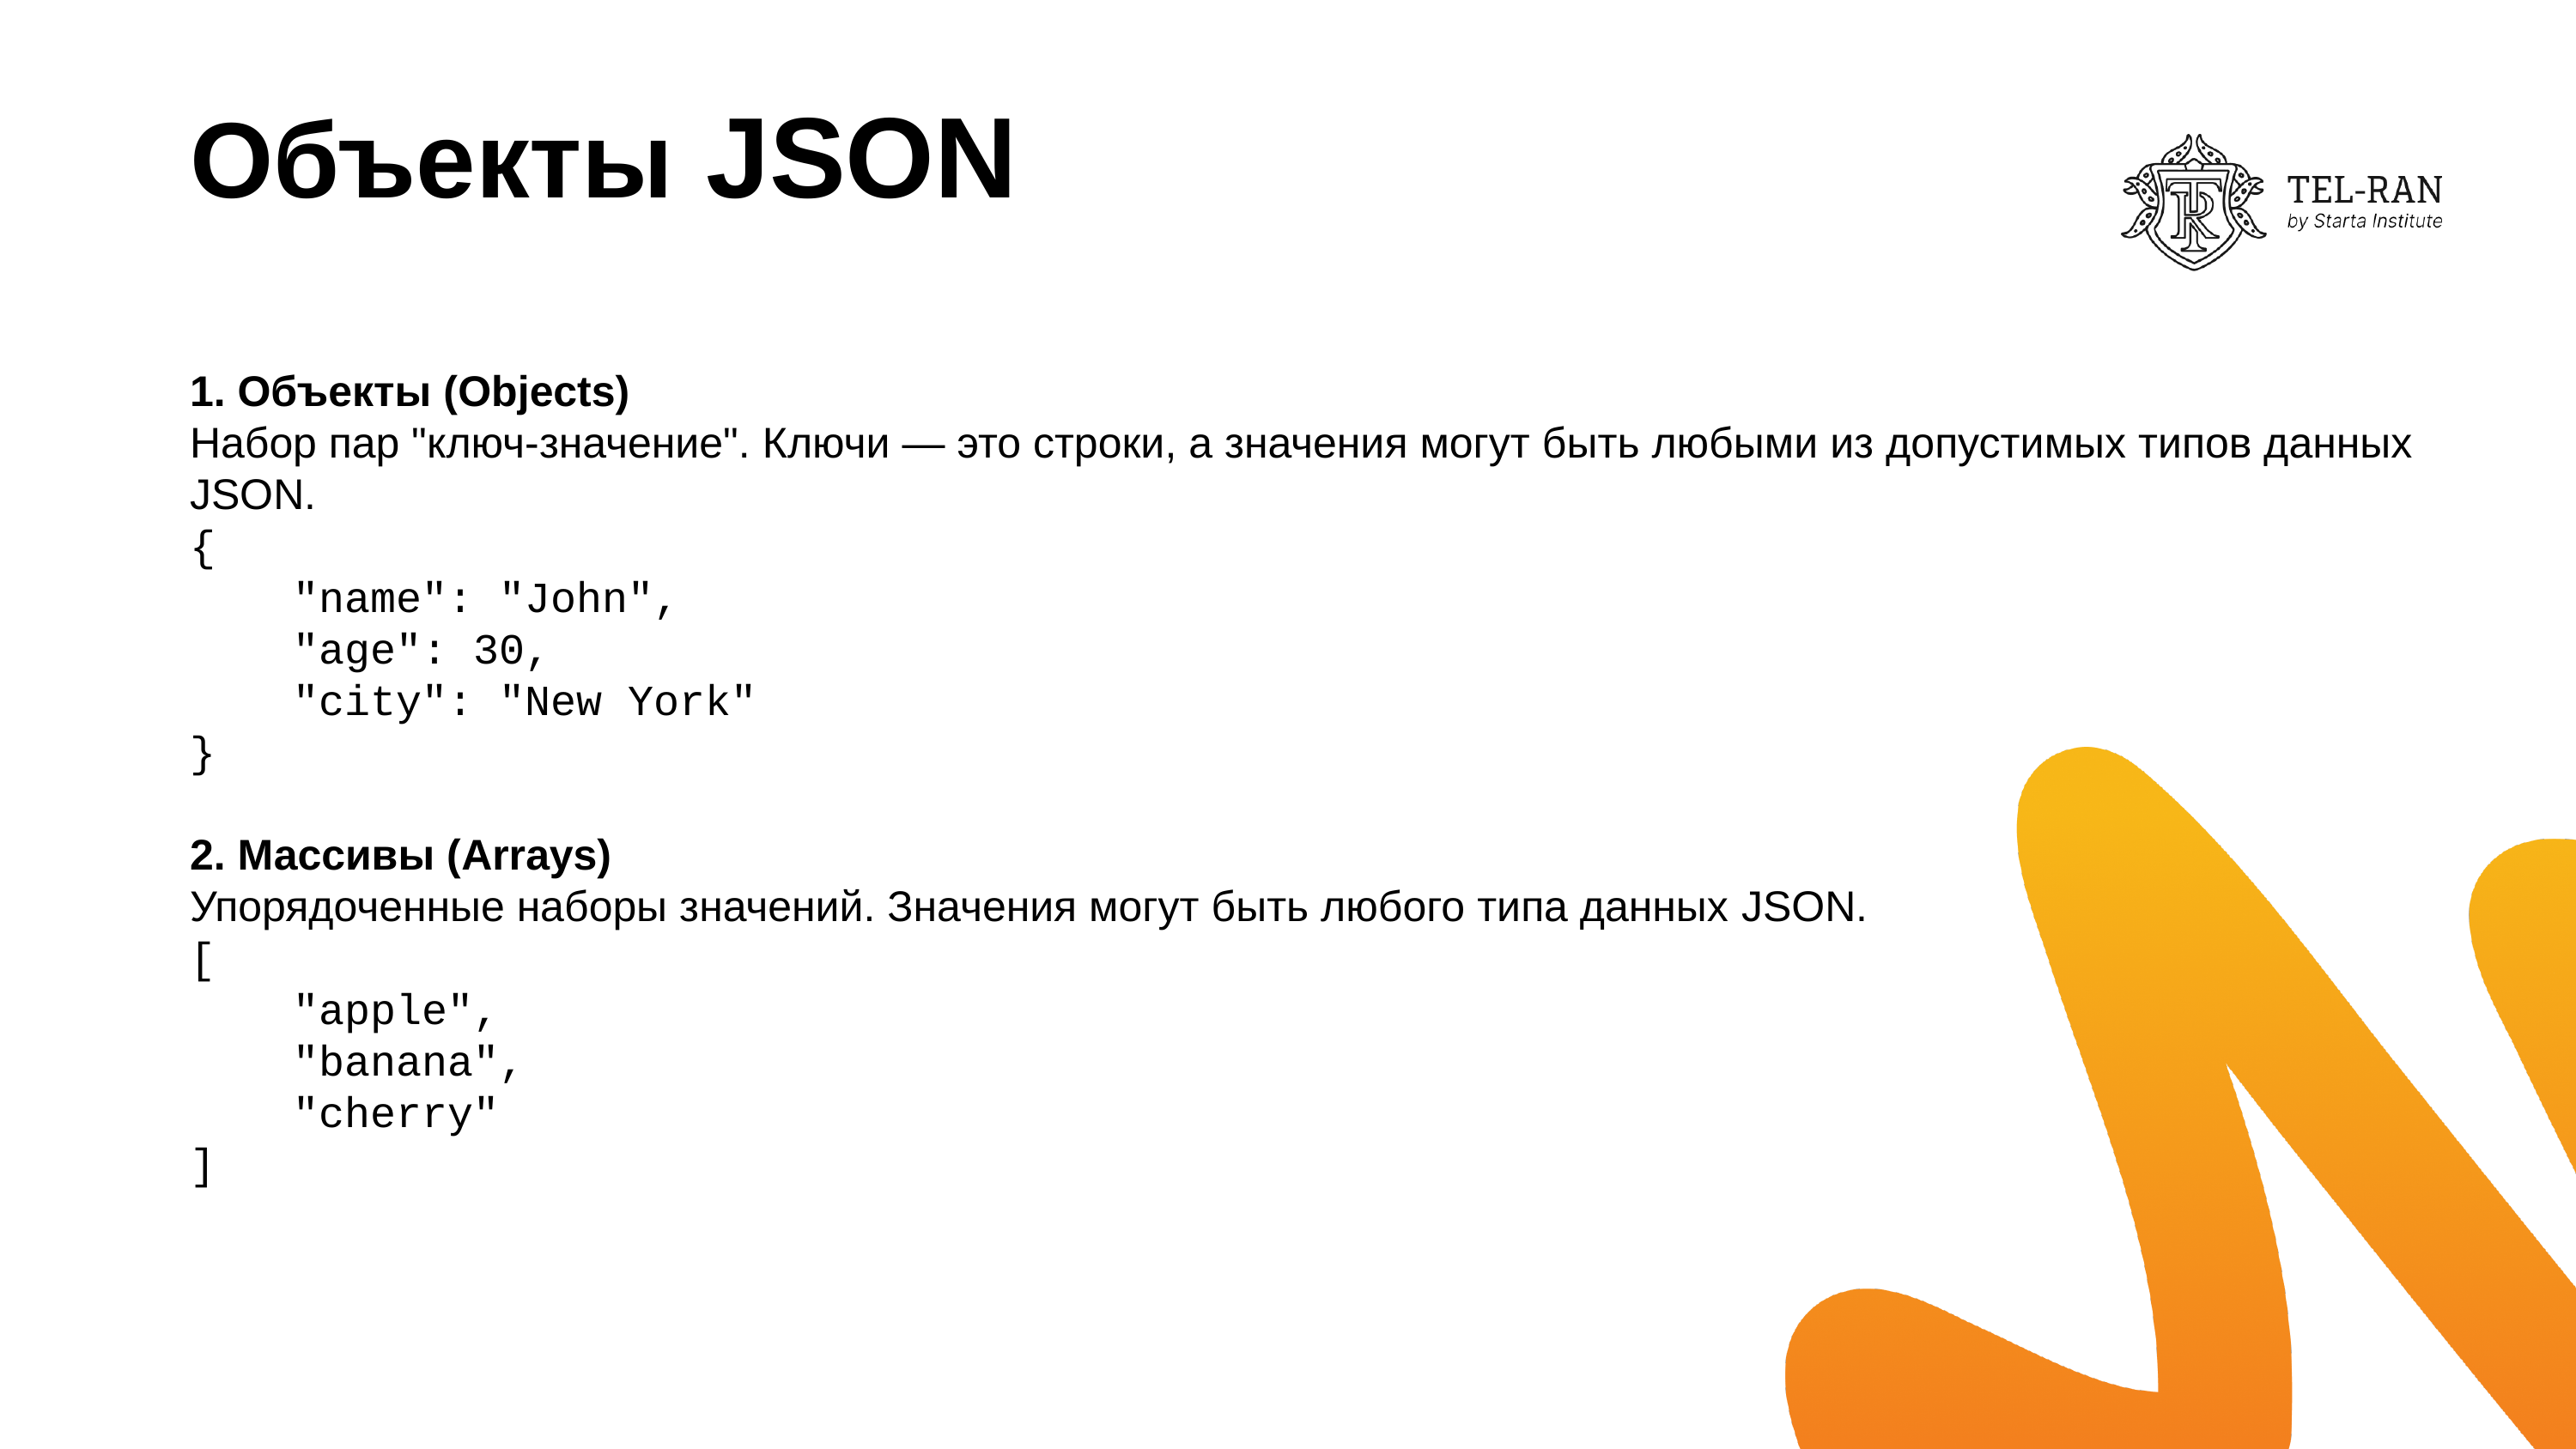

# Объекты JSON
1. Объекты (Objects)
Набор пар "ключ-значение". Ключи — это строки, а значения могут быть любыми из допустимых типов данных JSON.
{
    "name": "John",
    "age": 30,
    "city": "New York"
}

2. Массивы (Arrays)
Упорядоченные наборы значений. Значения могут быть любого типа данных JSON.
[
    "apple",
    "banana",
    "cherry"
]